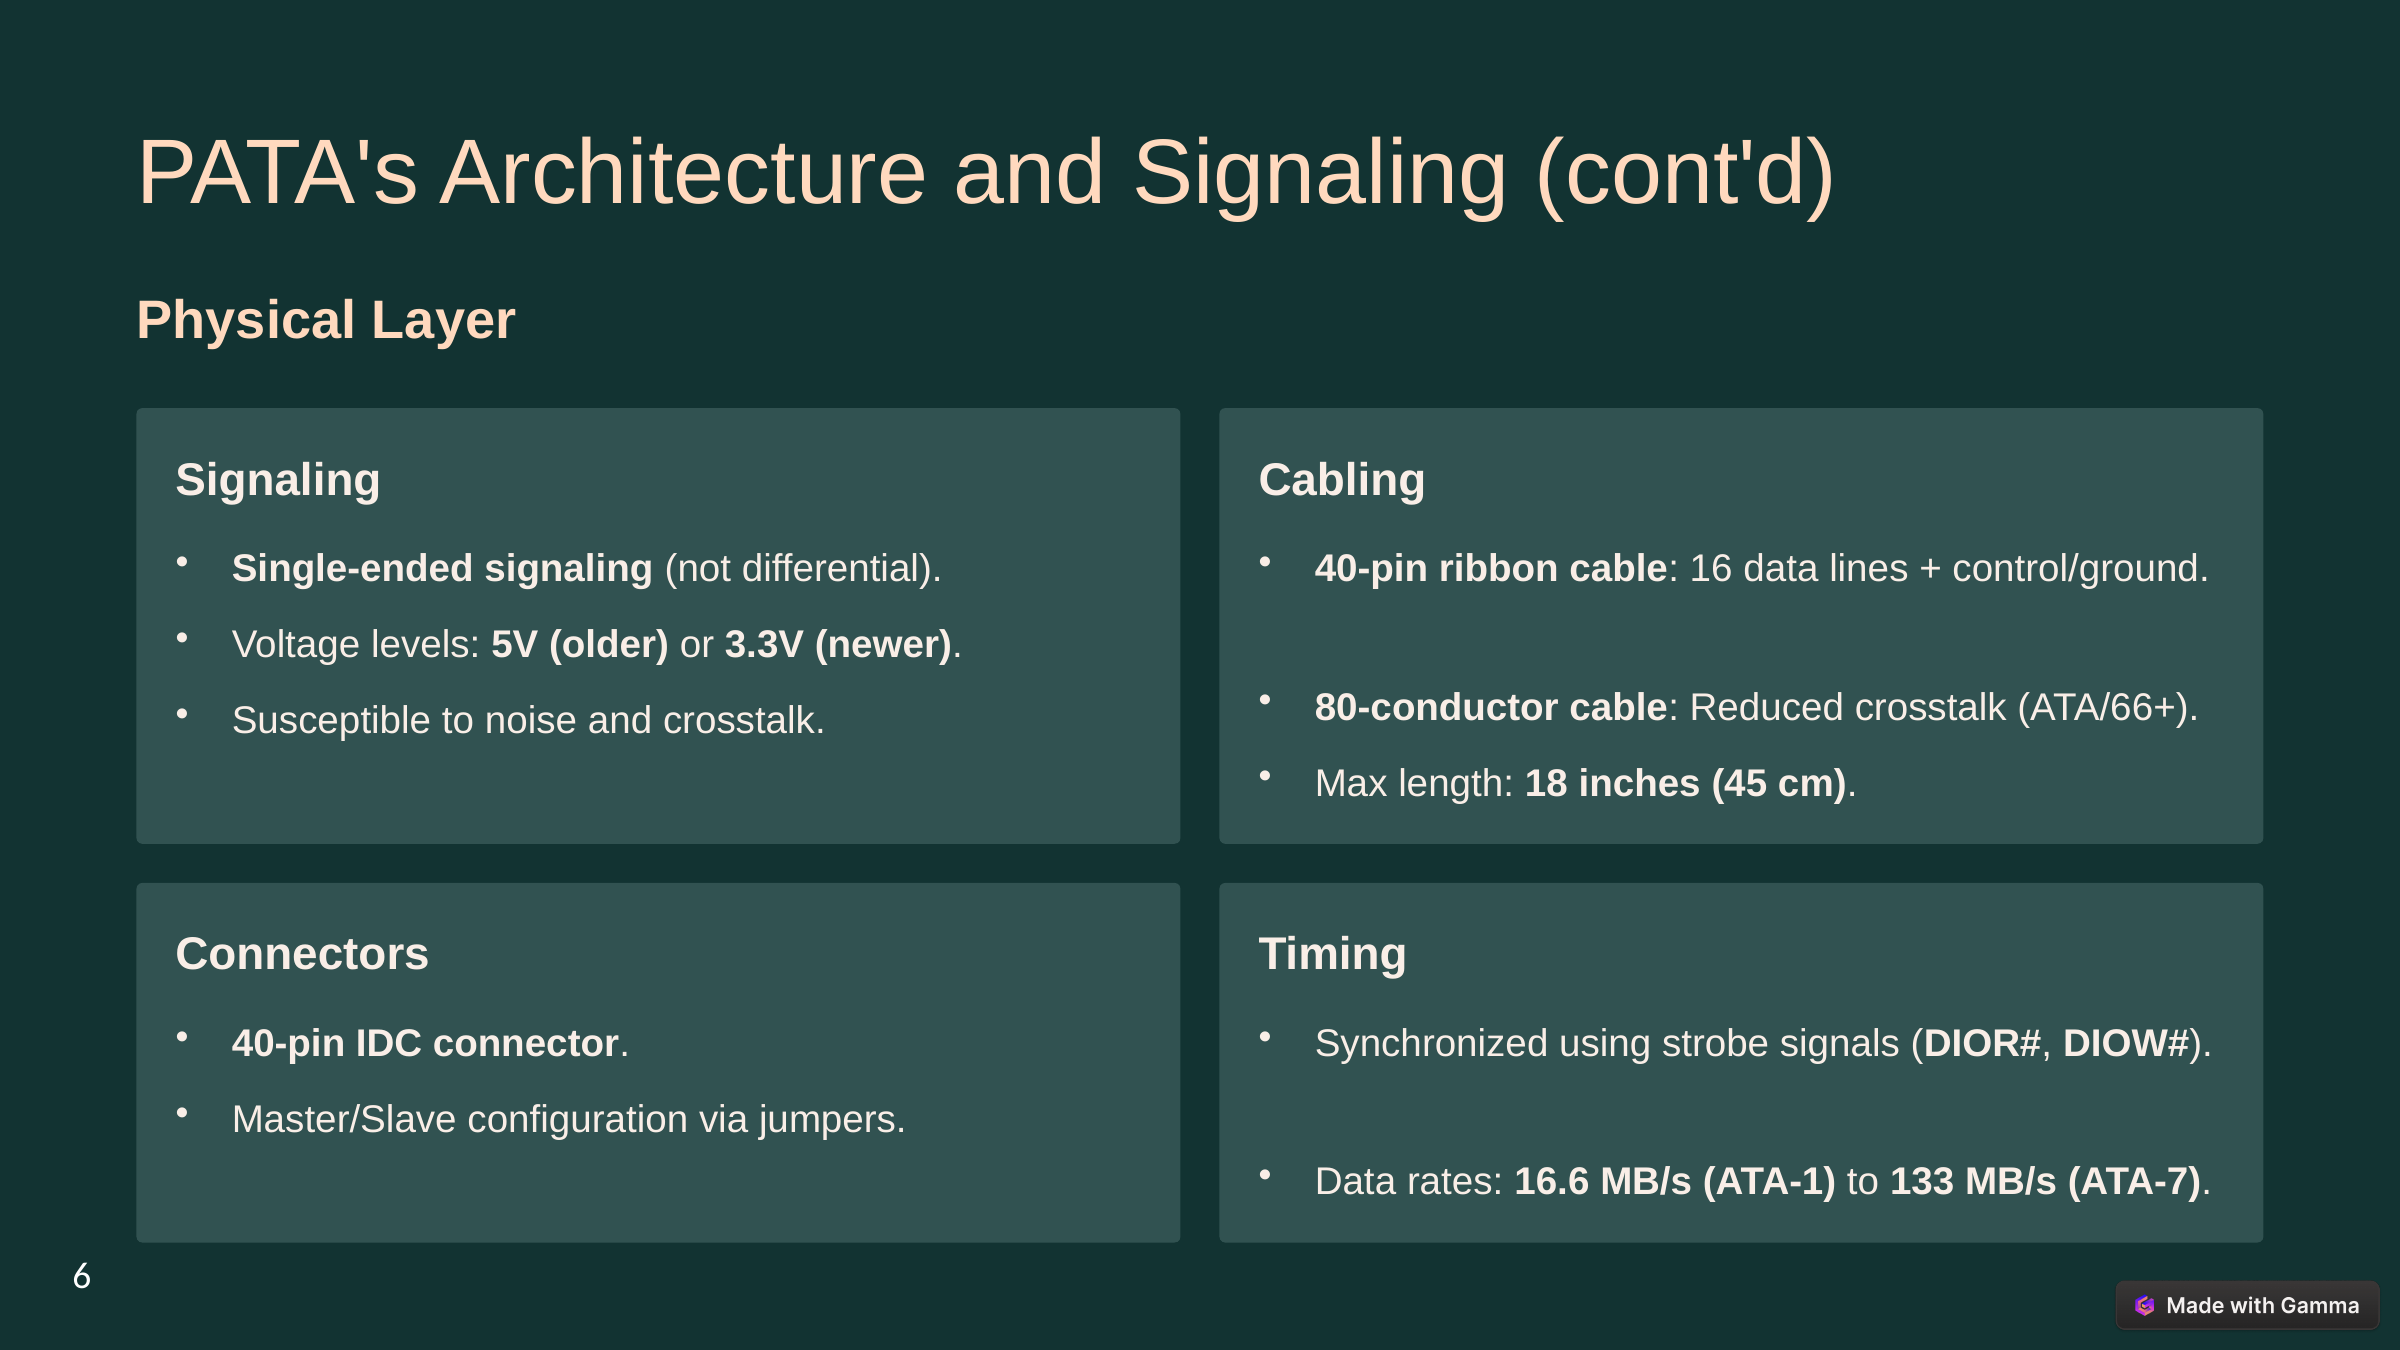

PATA's Architecture and Signaling (cont'd)
Physical Layer

Signaling
Cabling
Single-ended signaling (not differential).
40-pin ribbon cable: 16 data lines + control/ground.
Voltage levels: 5V (older) or 3.3V (newer).
80-conductor cable: Reduced crosstalk (ATA/66+).
Susceptible to noise and crosstalk.
Max length: 18 inches (45 cm).

Connectors
Timing
40-pin IDC connector.
Synchronized using strobe signals (DIOR#, DIOW#).
Master/Slave configuration via jumpers.
Data rates: 16.6 MB/s (ATA-1) to 133 MB/s (ATA-7).
6